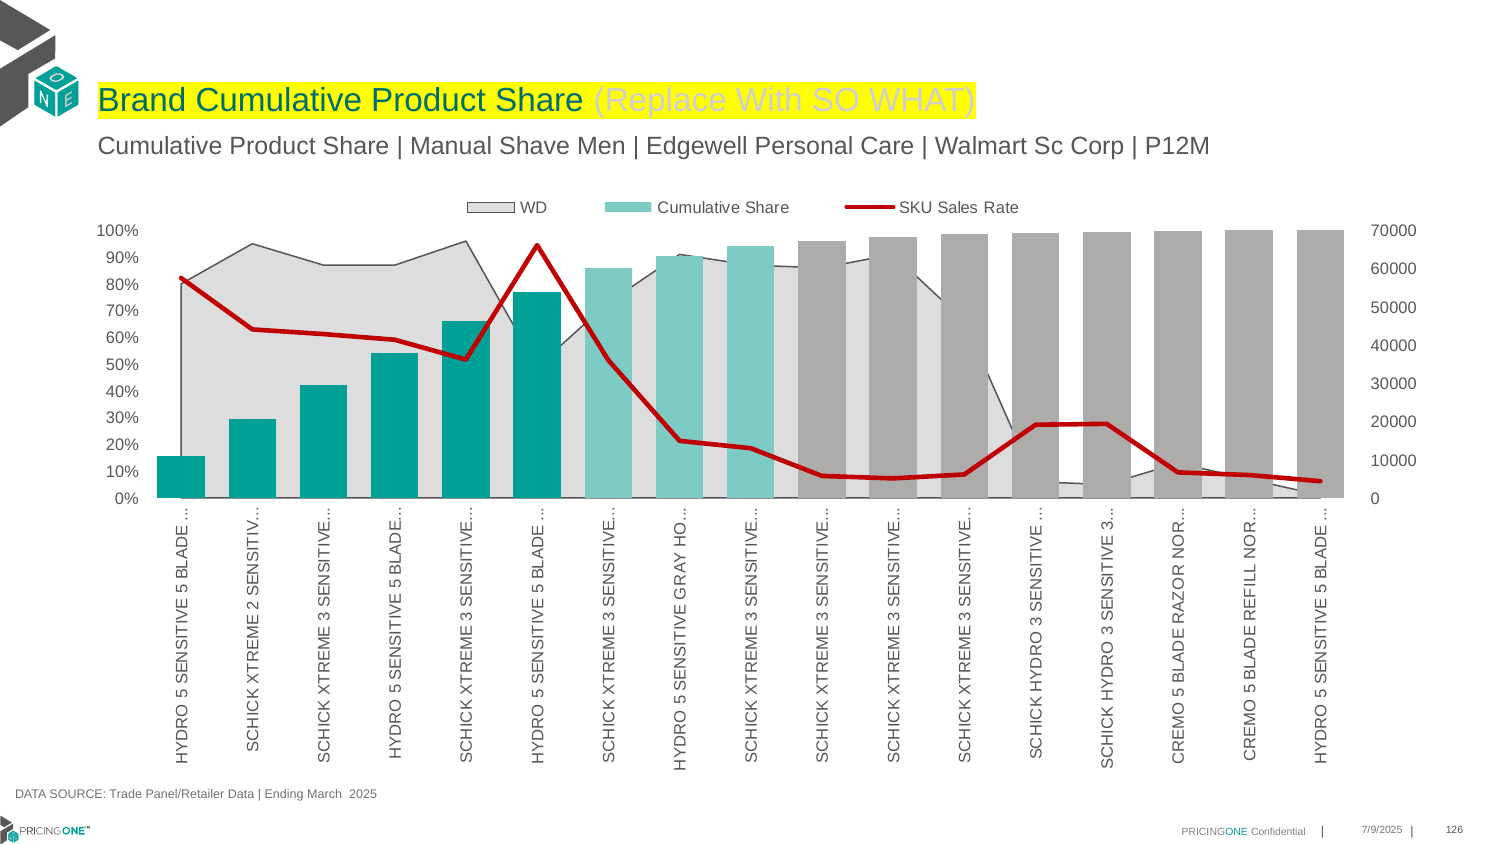

# Brand Cumulative Product Share (Replace With SO WHAT)
Cumulative Product Share | Manual Shave Men | Edgewell Personal Care | Walmart Sc Corp | P12M

### Chart

| Category | WD | Cumulative Share | SKU Sales Rate |
|---|---|---|---|
| HYDRO 5 SENSITIVE 5 BLADE REFILL SENSITIVE 6CT | 0.8 | 0.1551428137533727 | 57541.3875 |
| SCHICK XTREME 2 SENSITIVE 2 BLADE DISPOSABLE NORMAL 12CT | 0.95 | 0.29626672677384536 | 44077.36842105263 |
| SCHICK XTREME 3 SENSITIVE GREEN 3 BLADE DISPOSABLE SENSITIVE 8CT | 0.87 | 0.42196809983148104 | 42870.58620689655 |
| HYDRO 5 SENSITIVE 5 BLADE RAZOR SENSITIVE 3CT | 0.87 | 0.5432938513739912 | 41378.275862068964 |
| SCHICK XTREME 3 SENSITIVE BLACK 3 BLADE DISPOSABLE SENSITIVE 4CT | 0.96 | 0.6604014729044851 | 36195.333333333336 |
| HYDRO 5 SENSITIVE 5 BLADE REFILL SENSITIVE 12CT | 0.49 | 0.7695981543465262 | 66122.91836734694 |
| SCHICK XTREME 3 SENSITIVE BLACK GREEN 3 BLADE DISPOSABLE SENSITIVE 12CT | 0.73 | 0.8582574449870013 | 36036.28767123288 |
| HYDRO 5 SENSITIVE GRAY HOLIDAY GIFT PACK 5 BLADE RAZOR SENSITIVE 3CT | 0.91 | 0.9040279201799495 | 14923.912087912087 |
| SCHICK XTREME 3 SENSITIVE GREEN HOLIDAY GIFT PACK 3 BLADE DISPOSABLE SENSITIVE 8CT | 0.87 | 0.9421366511273702 | 12997.022988505747 |
| SCHICK XTREME 3 SENSITIVE GREEN BLACK 3 BLADE DISPOSABLE SENSITIVE 8CT | 0.86 | 0.9588033503730624 | 5750.290697674419 |
| SCHICK XTREME 3 SENSITIVE GREEN BLACK 3 BLADE DISPOSABLE SENSITIVE 4CT | 0.91 | 0.9744419903825369 | 5099.131868131868 |
| SCHICK XTREME 3 SENSITIVE GREEN BLACK 3 BLADE DISPOSABLE SENSITIVE 12CT | 0.66 | 0.9881168229033156 | 6147.757575757576 |
| SCHICK HYDRO 3 SENSITIVE 3 BLADE RAZOR SENSITIVE 4CT | 0.06 | 0.9919890647714391 | 19149.166666666668 |
| SCHICK HYDRO 3 SENSITIVE 3 BLADE REFILL SENSITIVE 5CT | 0.05 | 0.9952550334425944 | 19381.2 |
| CREMO 5 BLADE RAZOR NORMAL 2CT | 0.13 | 0.9981821240774209 | 6680.846153846154 |
| CREMO 5 BLADE REFILL NORMAL 4CT | 0.07 | 0.999595334800378 | 5990.285714285714 |
| HYDRO 5 SENSITIVE 5 BLADE REFILL SENSITIVE 4CT | 0.01 | 0.9997422437372608 | 4359.0 |
DATA SOURCE: Trade Panel/Retailer Data | Ending March  2025

7/9/2025
126